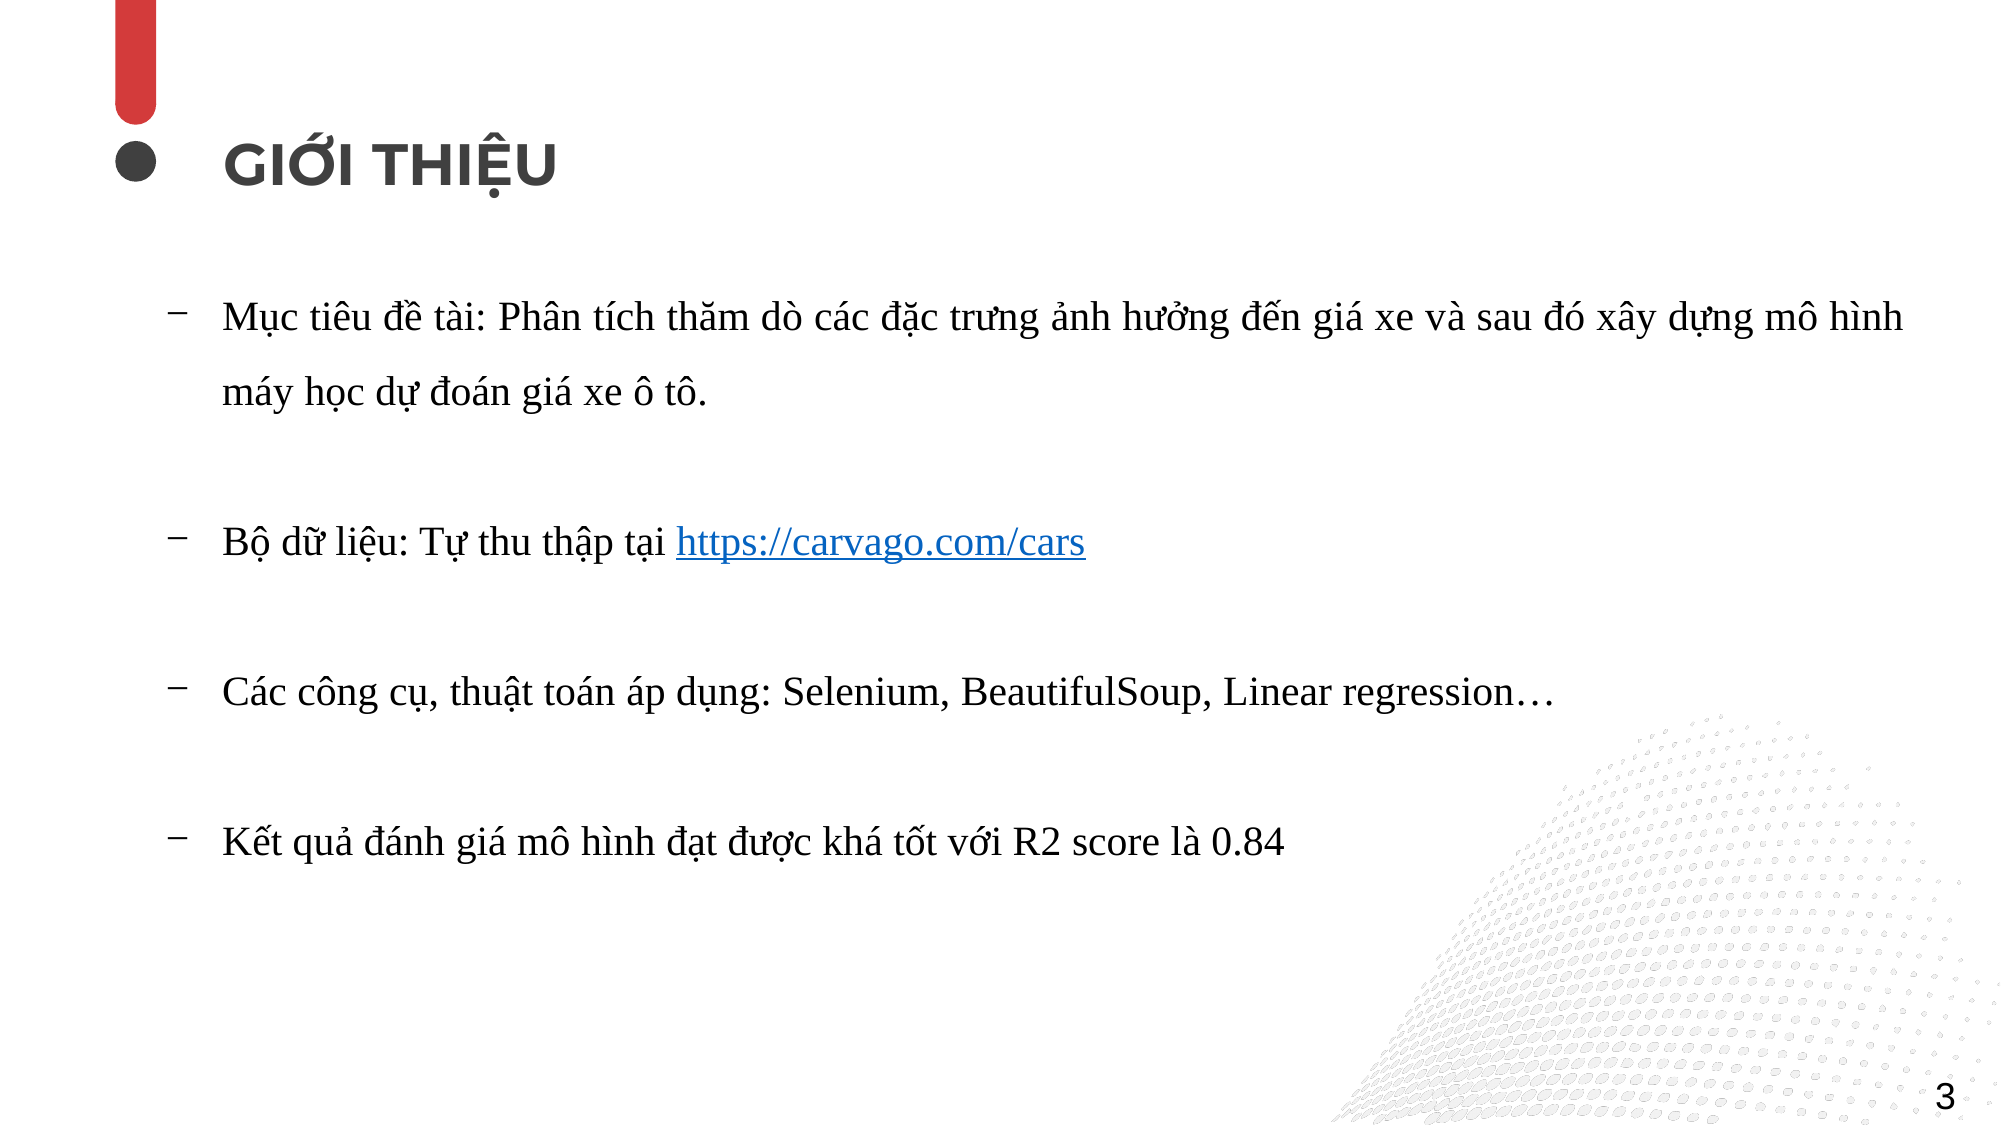

GIỚI THIỆU
Mục tiêu đề tài: Phân tích thăm dò các đặc trưng ảnh hưởng đến giá xe và sau đó xây dựng mô hình máy học dự đoán giá xe ô tô.

Bộ dữ liệu: Tự thu thập tại https://carvago.com/cars

Các công cụ, thuật toán áp dụng: Selenium, BeautifulSoup, Linear regression…

Kết quả đánh giá mô hình đạt được khá tốt với R2 score là 0.84
3